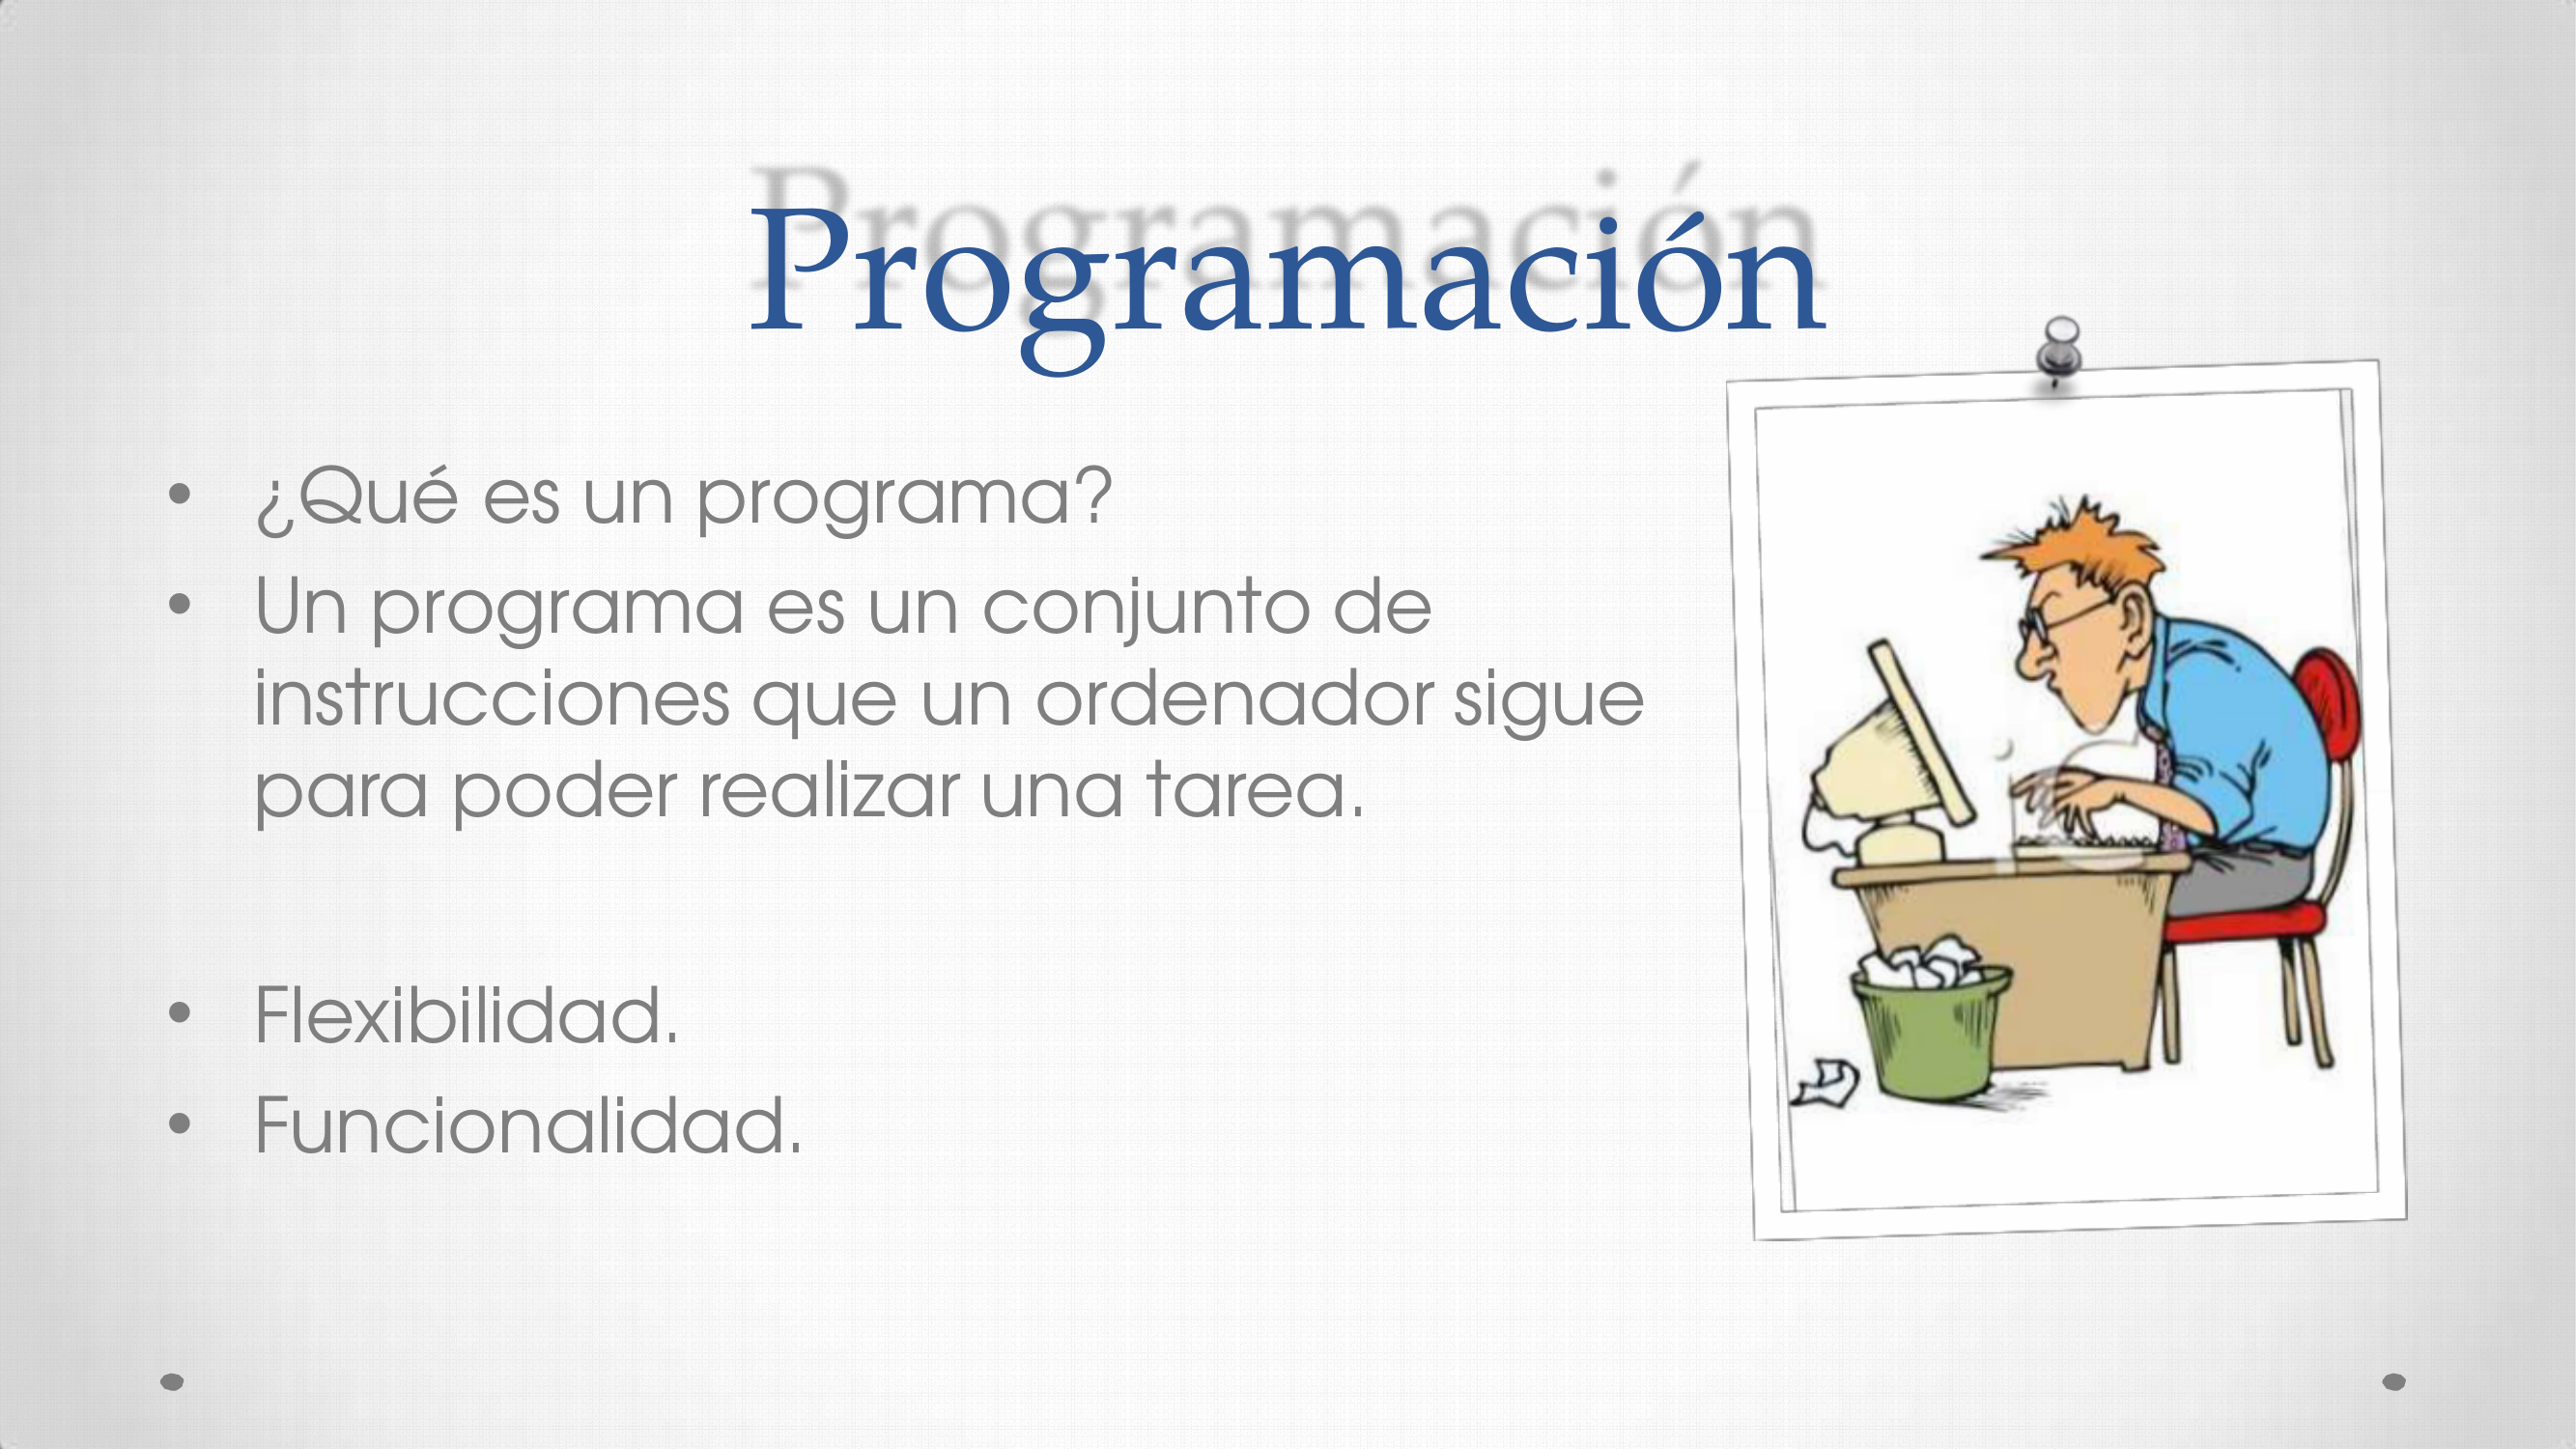

# Programación

¿Qué es un programa?
Un programa es un conjunto de instrucciones que un ordenador sigue para poder realizar una tarea.

Flexibilidad.
Funcionalidad.